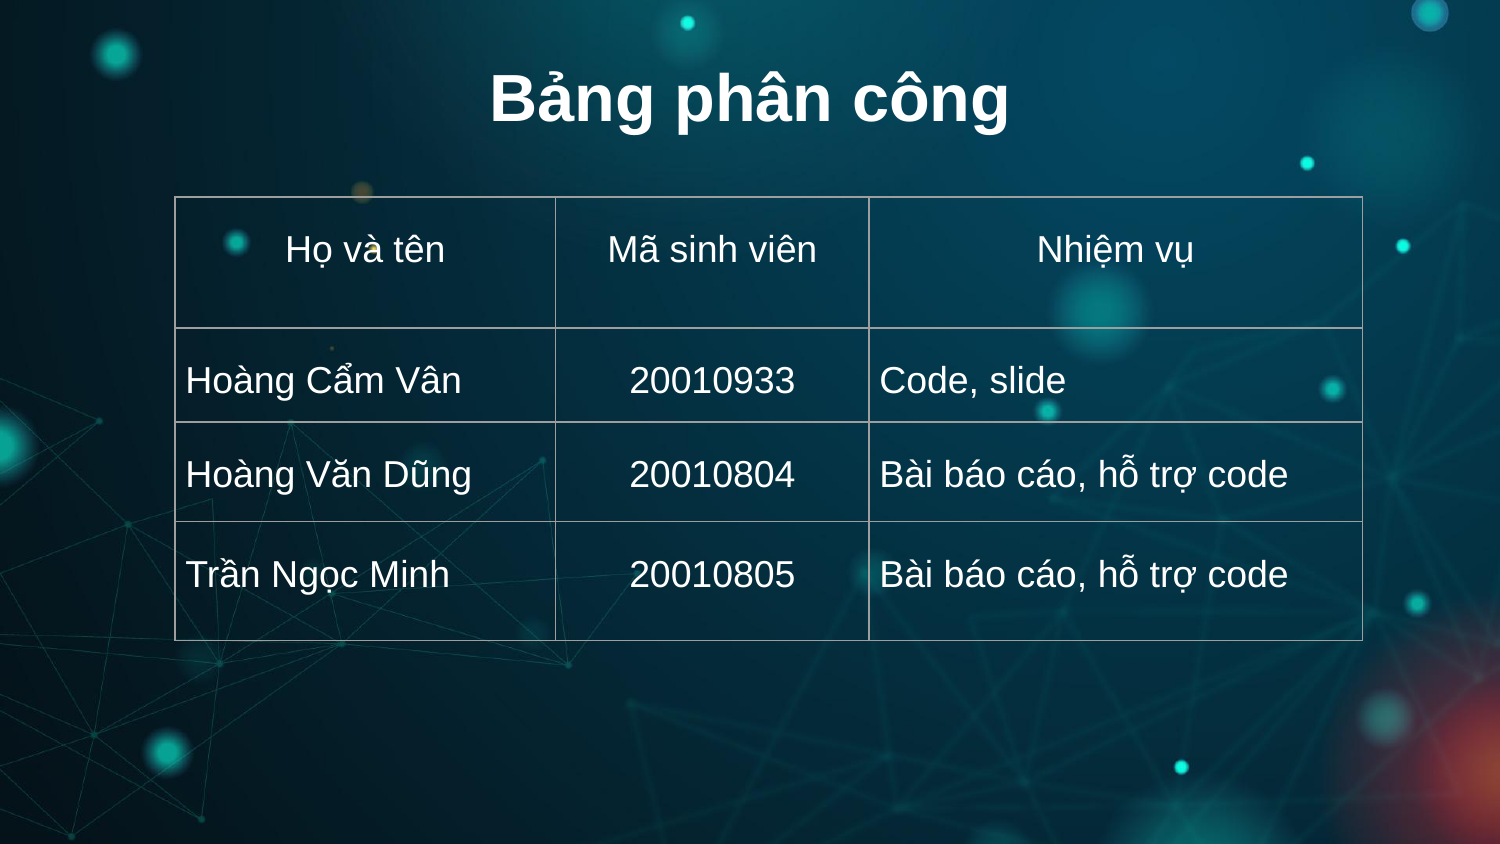

Bảng phân công
| Họ và tên | Mã sinh viên | Nhiệm vụ |
| --- | --- | --- |
| Hoàng Cẩm Vân | 20010933 | Code, slide |
| Hoàng Văn Dũng | 20010804 | Bài báo cáo, hỗ trợ code |
| Trần Ngọc Minh | 20010805 | Bài báo cáo, hỗ trợ code |